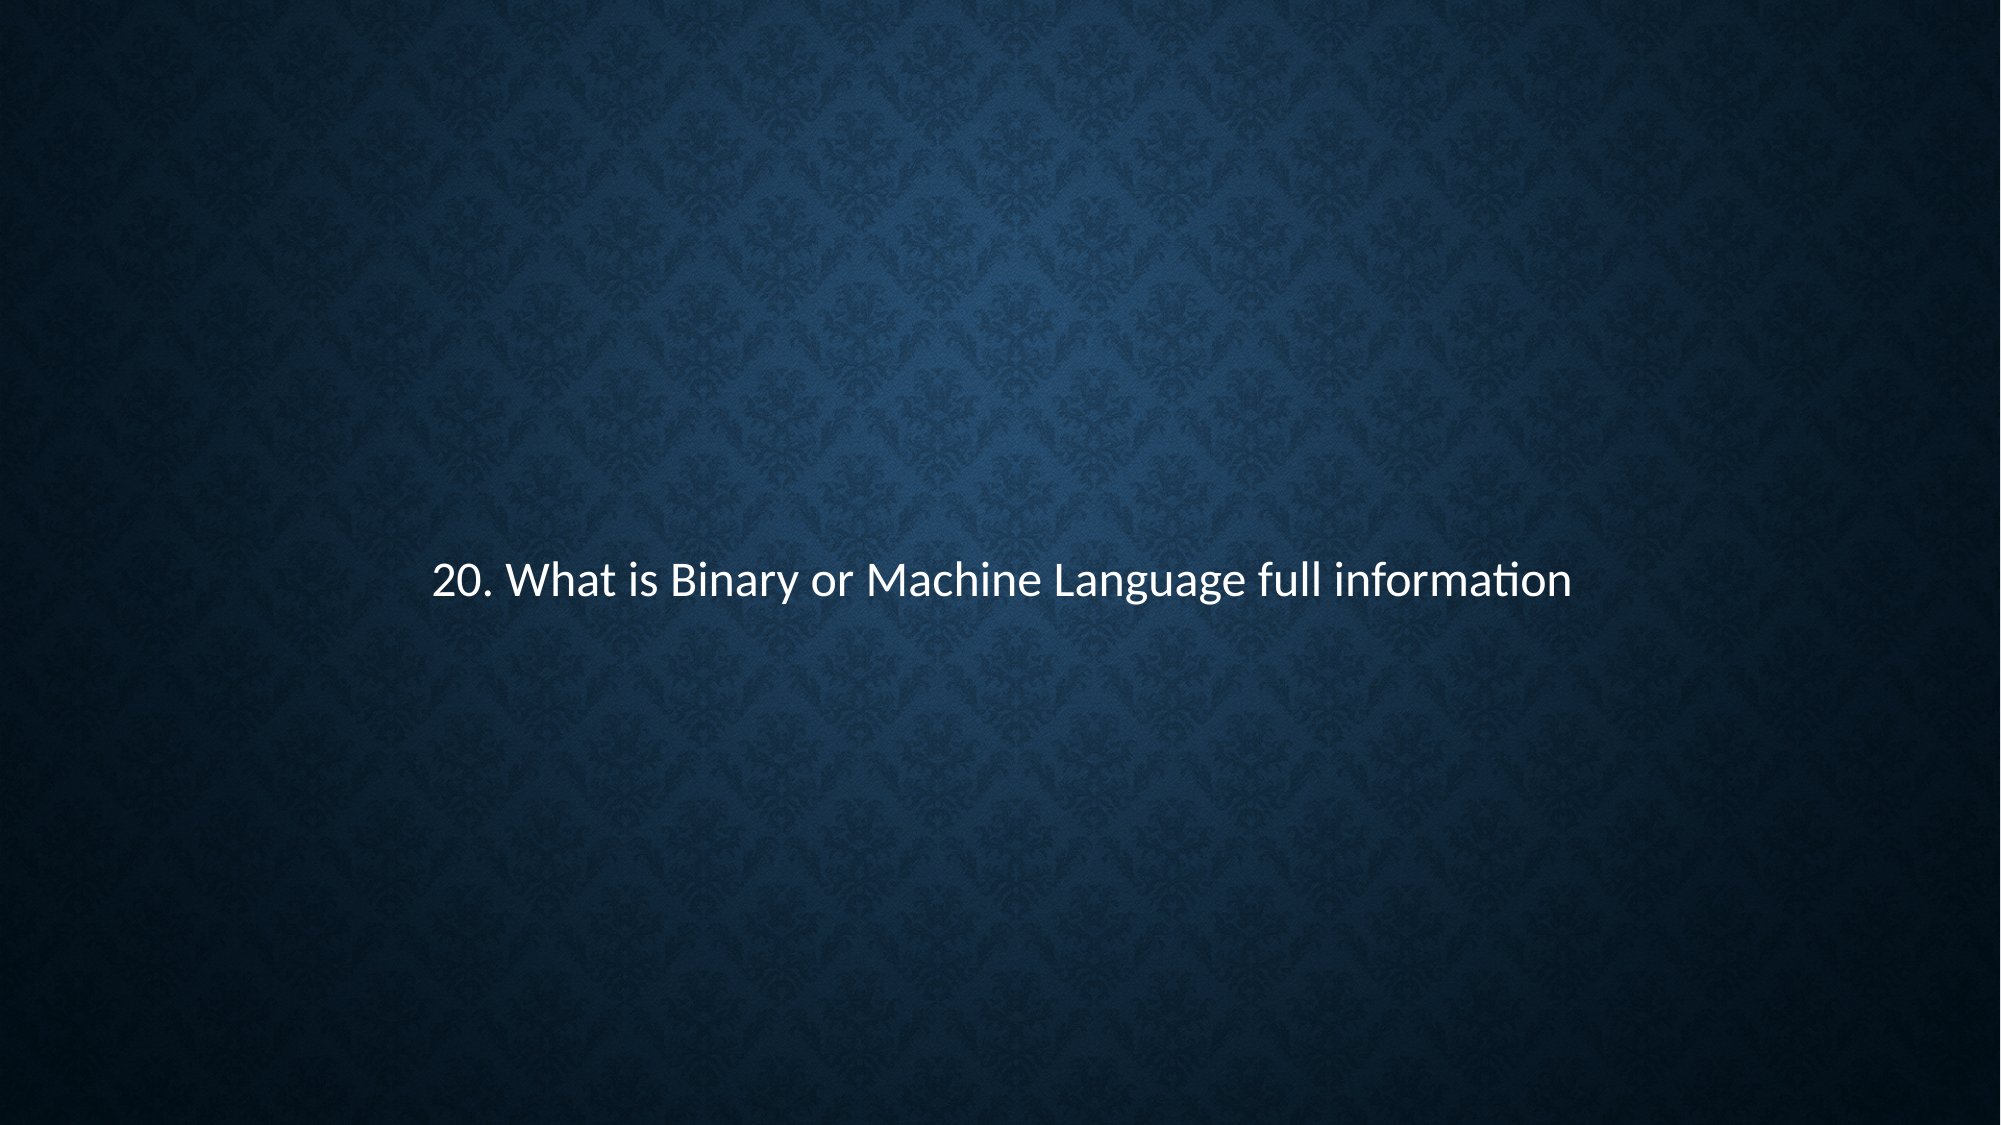

20. What is Binary or Machine Language full information